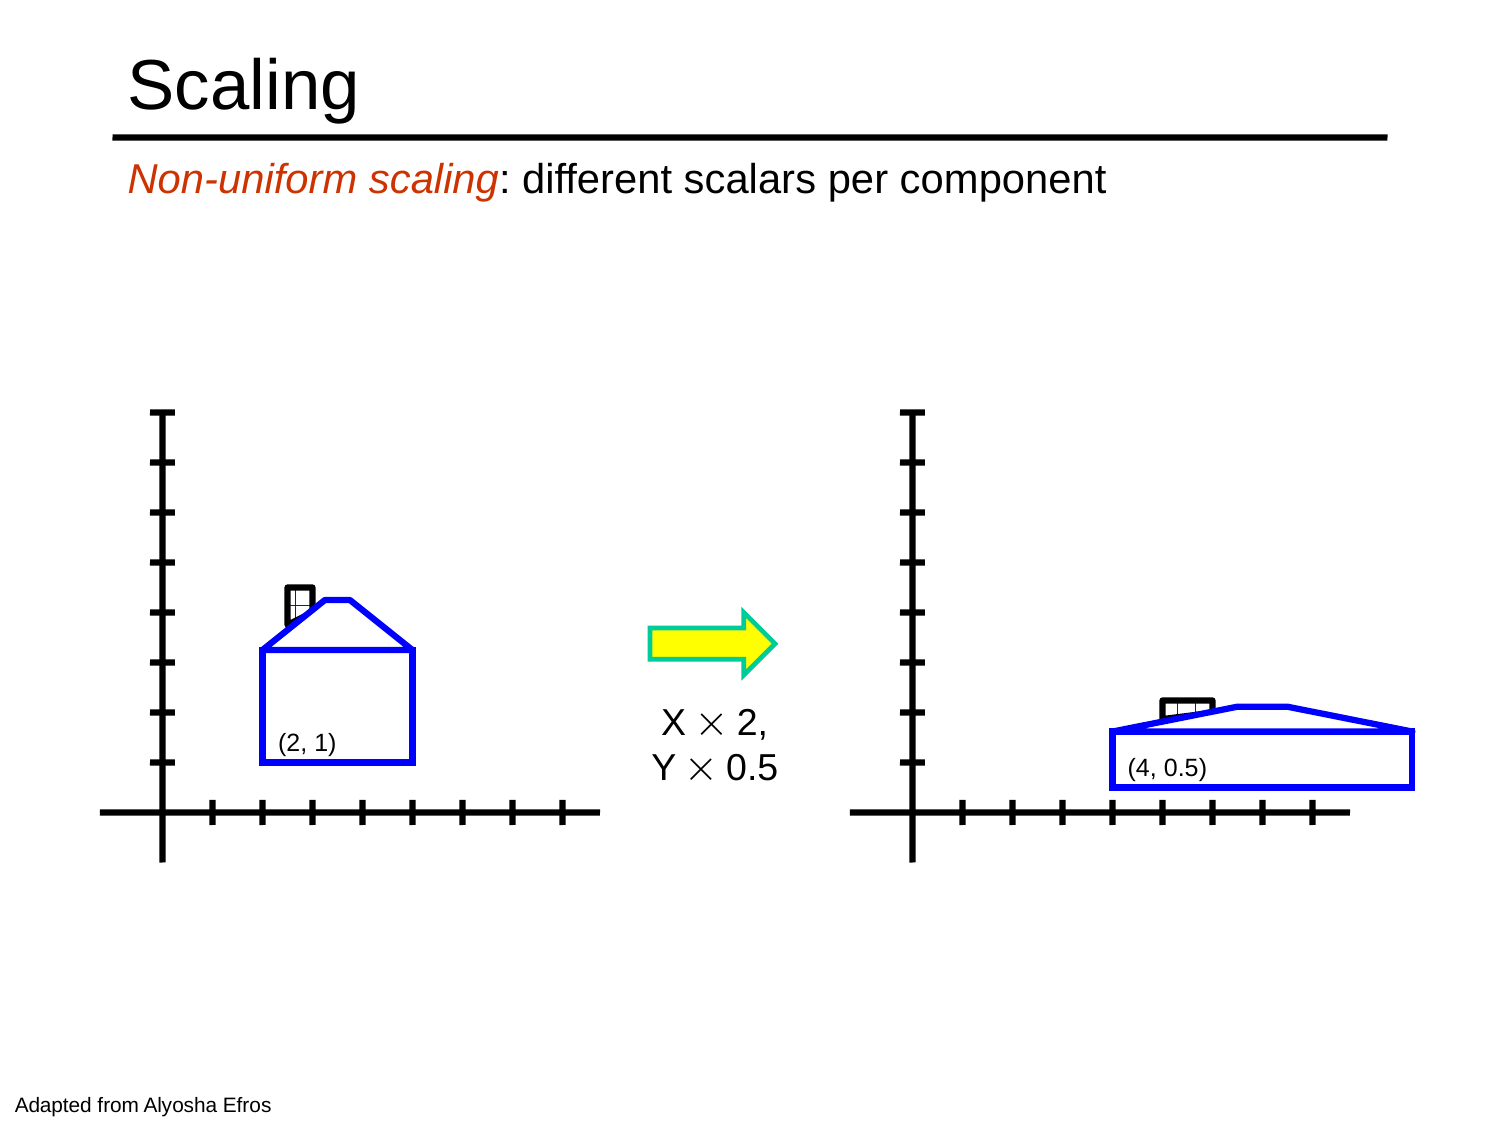

# Scaling
Non-uniform scaling: different scalars per component

X × 2,
Y × 0.5

(2, 1)
(4, 0.5)
Adapted from Alyosha Efros